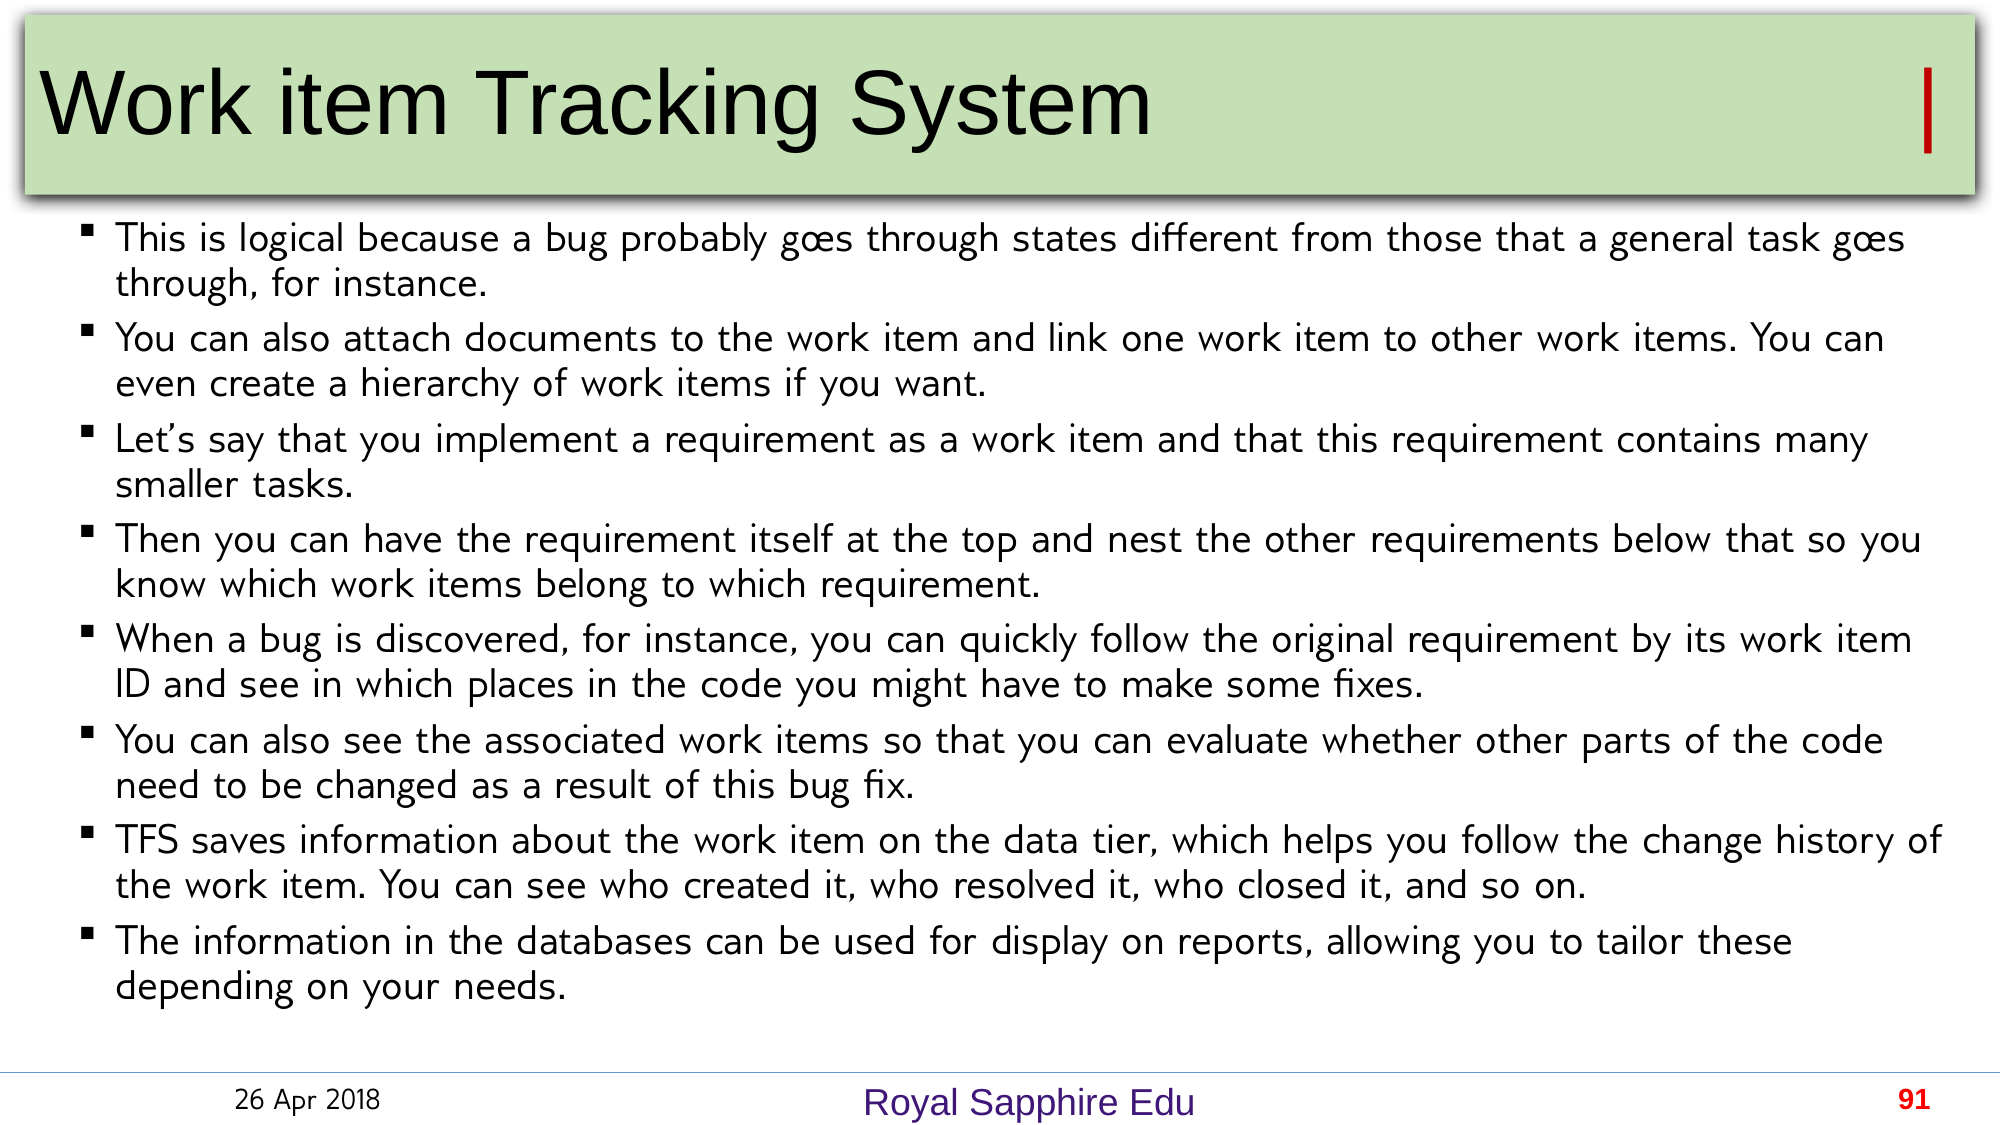

# Work item Tracking System					   |
This is logical because a bug probably goes through states different from those that a general task goes through, for instance.
You can also attach documents to the work item and link one work item to other work items. You can even create a hierarchy of work items if you want.
Let’s say that you implement a requirement as a work item and that this requirement contains many smaller tasks.
Then you can have the requirement itself at the top and nest the other requirements below that so you know which work items belong to which requirement.
When a bug is discovered, for instance, you can quickly follow the original requirement by its work item ID and see in which places in the code you might have to make some fixes.
You can also see the associated work items so that you can evaluate whether other parts of the code need to be changed as a result of this bug fix.
TFS saves information about the work item on the data tier, which helps you follow the change history of the work item. You can see who created it, who resolved it, who closed it, and so on.
The information in the databases can be used for display on reports, allowing you to tailor these depending on your needs.
26 Apr 2018
91